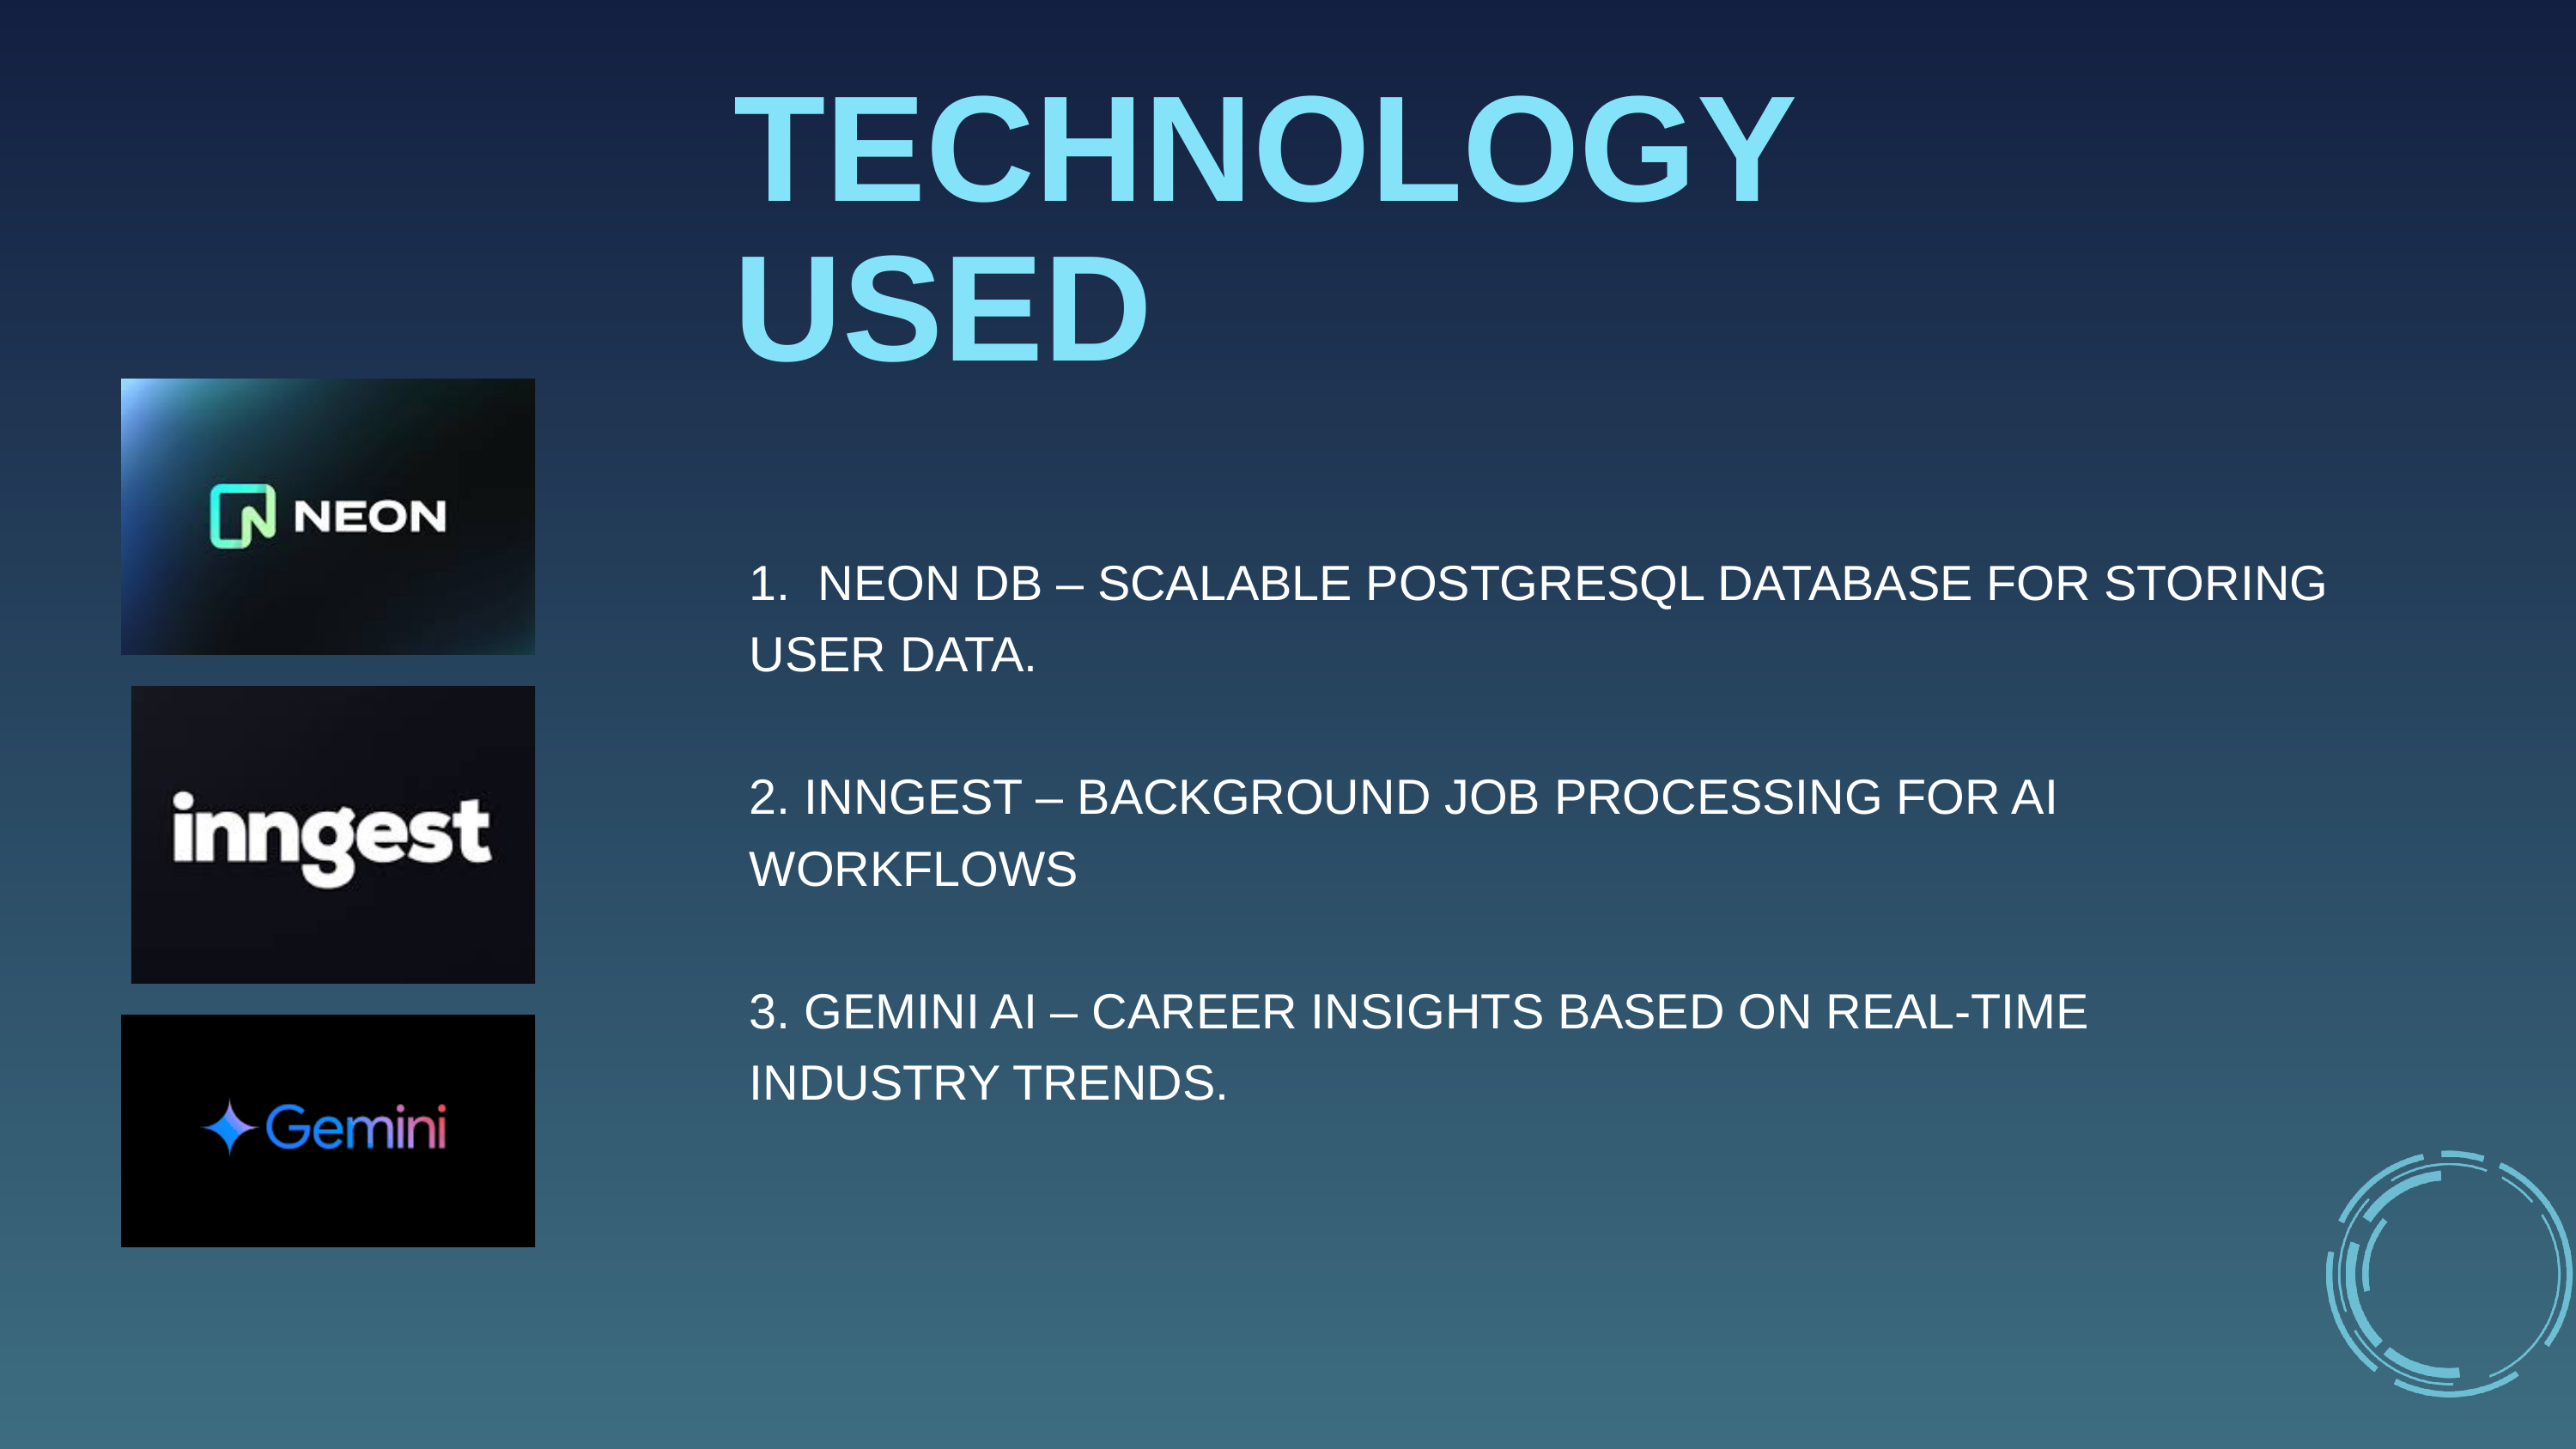

TECHNOLOGY
USED

1.  NEON DB – SCALABLE POSTGRESQL DATABASE FOR STORING USER DATA.

2. INNGEST – BACKGROUND JOB PROCESSING FOR AI WORKFLOWS

3. GEMINI AI – CAREER INSIGHTS BASED ON REAL-TIME INDUSTRY TRENDS.